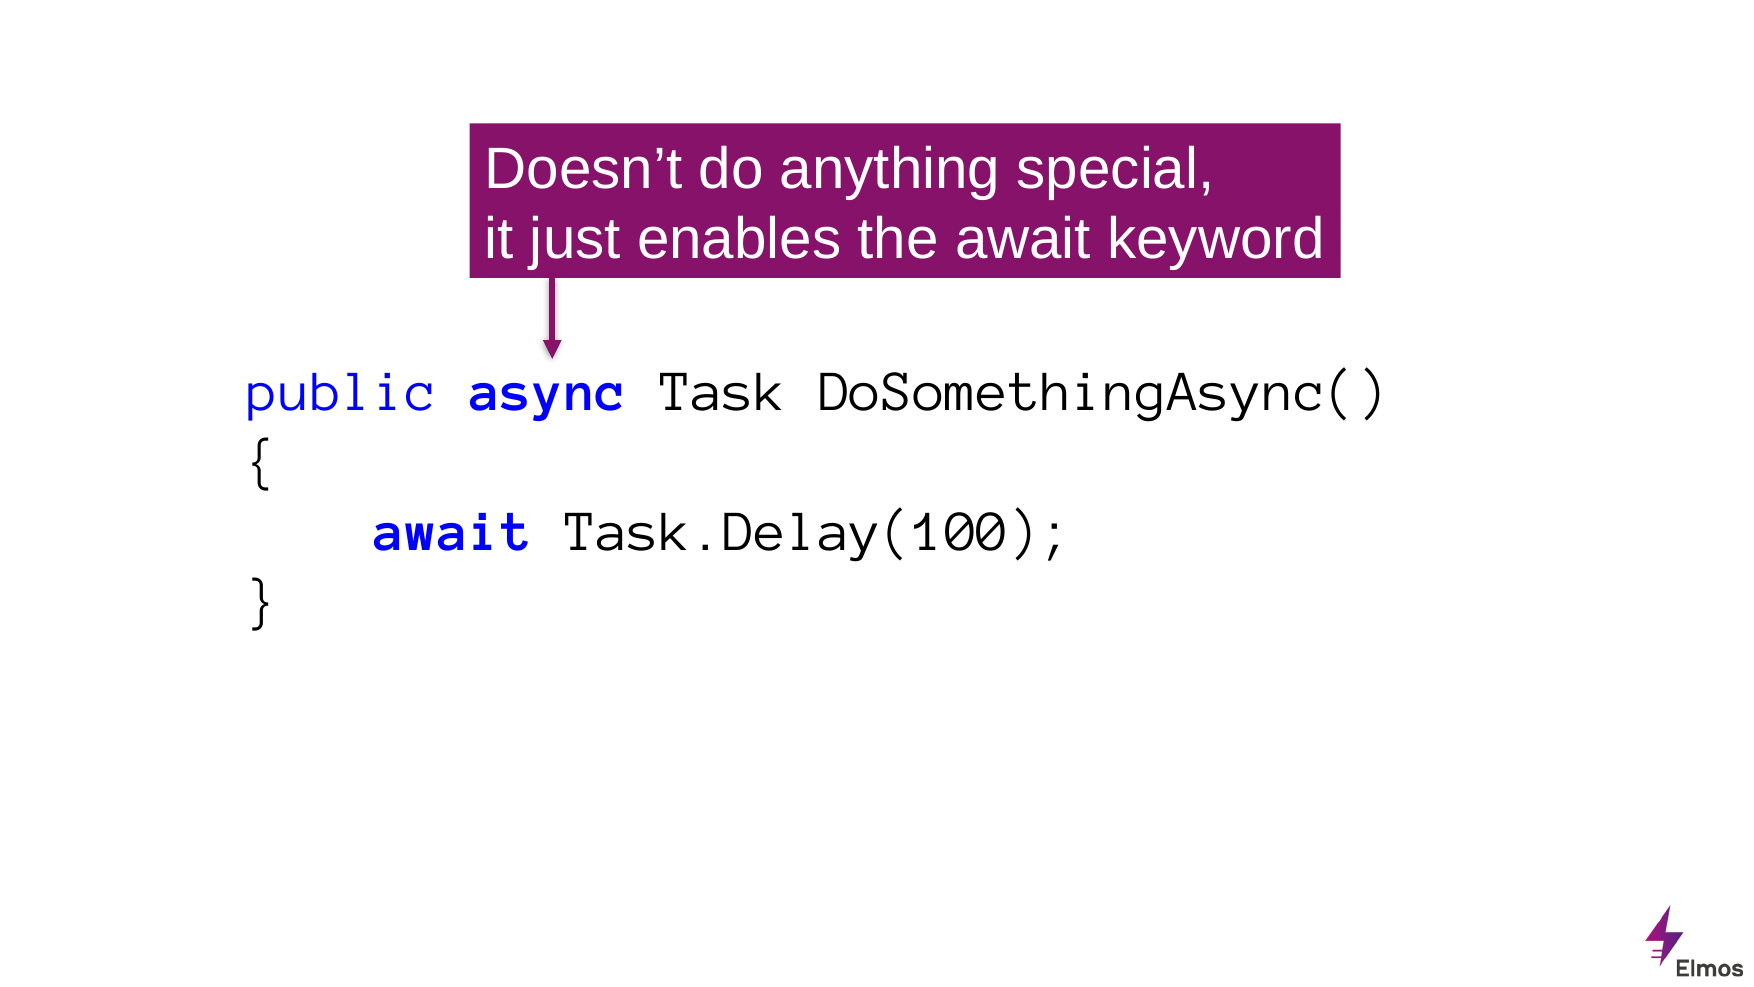

Doesn’t do anything special,
it just enables the await keyword
public async Task DoSomethingAsync()
{
    await Task.Delay(100);
}